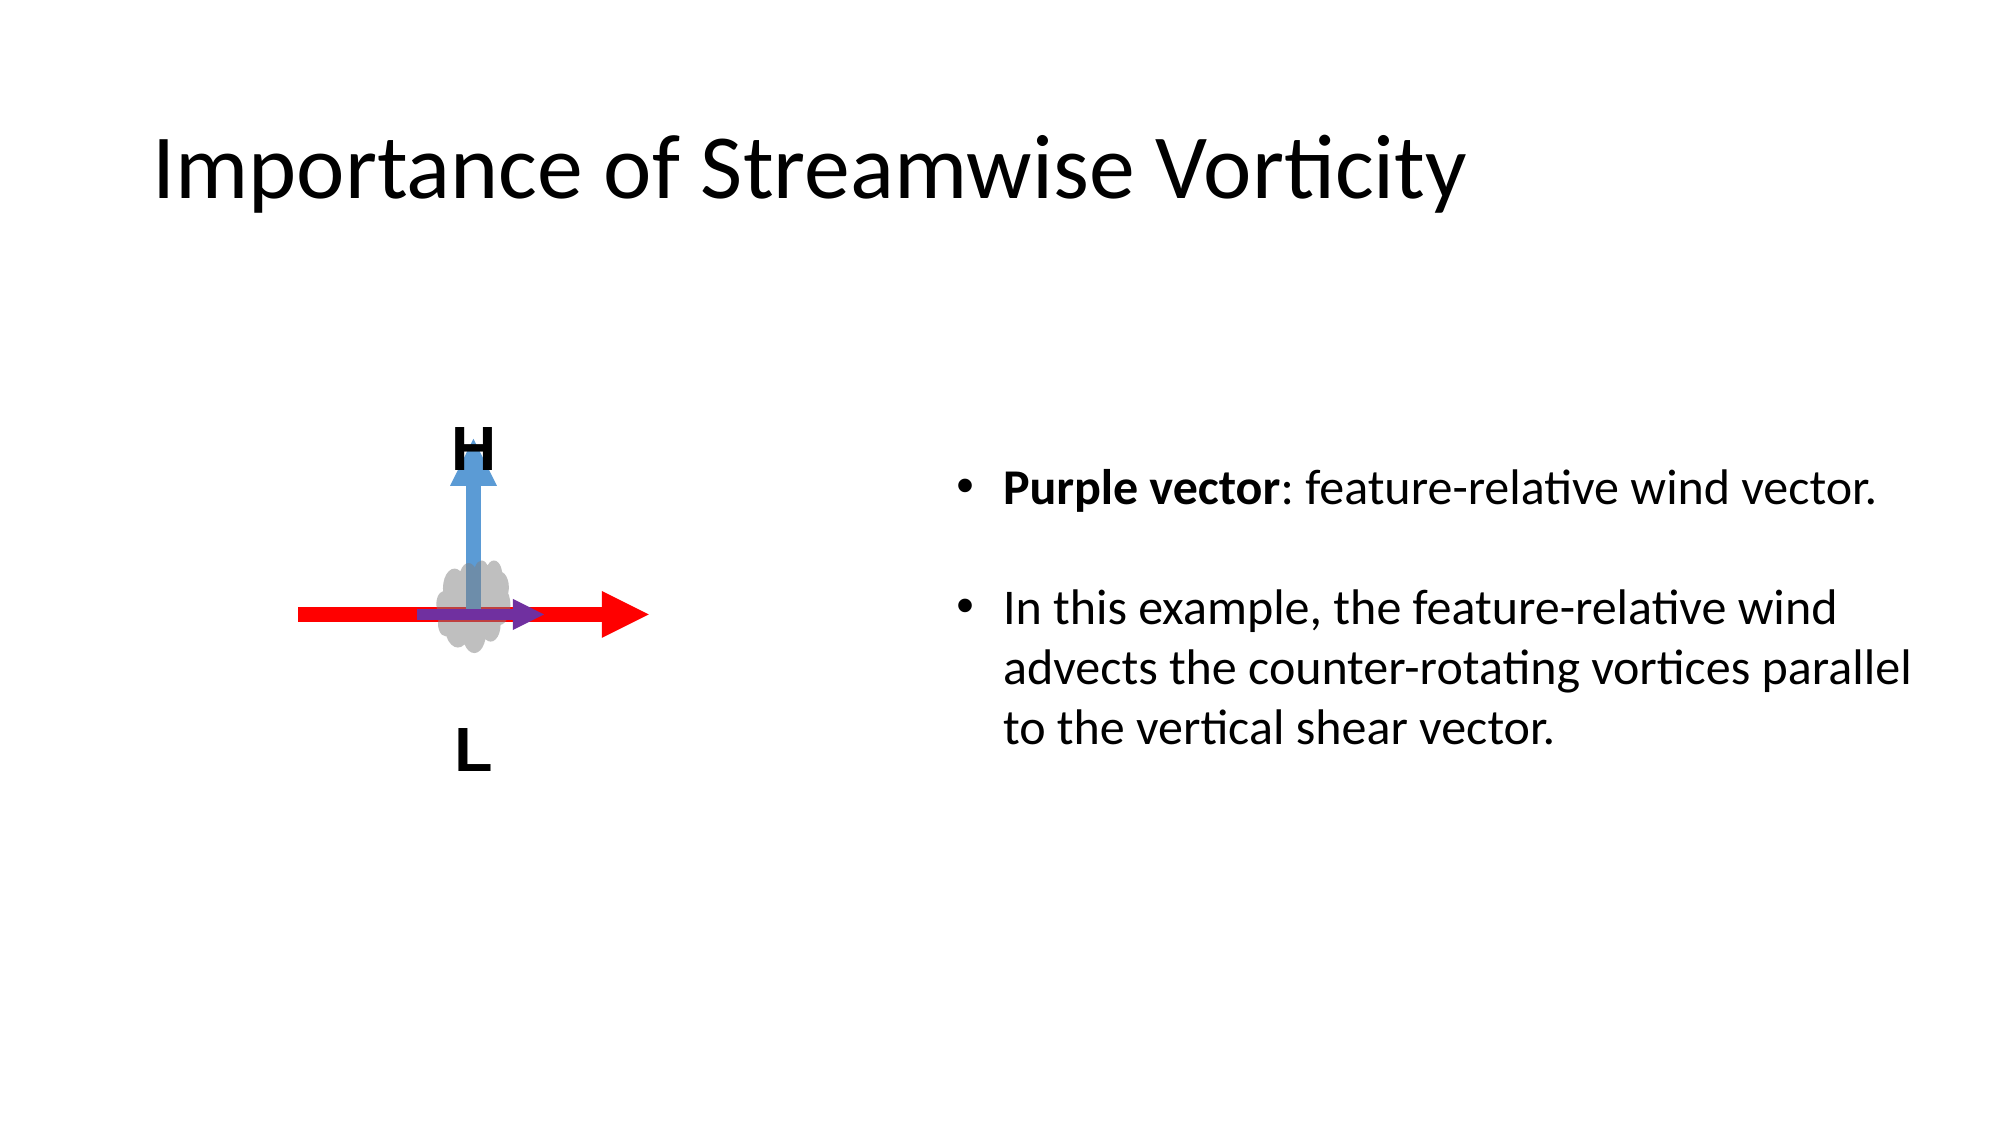

# Importance of Streamwise Vorticity
H
Purple vector: feature-relative wind vector.

In this example, the feature-relative wind advects the counter-rotating vortices parallel to the vertical shear vector.

L